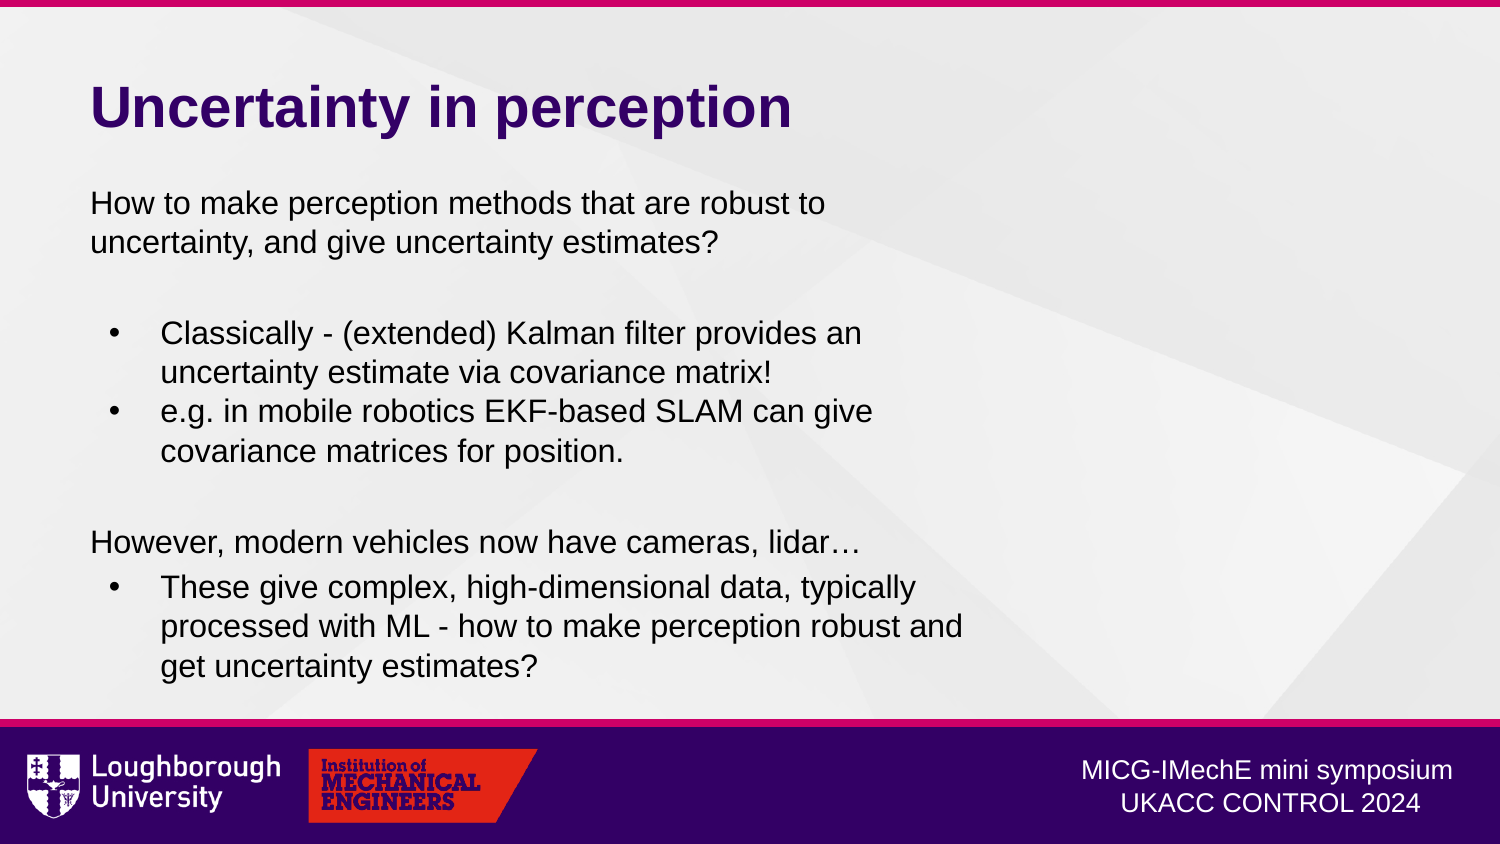

# Uncertainty in perception
How to make perception methods that are robust to uncertainty, and give uncertainty estimates?

Classically - (extended) Kalman filter provides an uncertainty estimate via covariance matrix!
e.g. in mobile robotics EKF-based SLAM can give covariance matrices for position.

However, modern vehicles now have cameras, lidar…
These give complex, high-dimensional data, typically processed with ML - how to make perception robust and get uncertainty estimates?